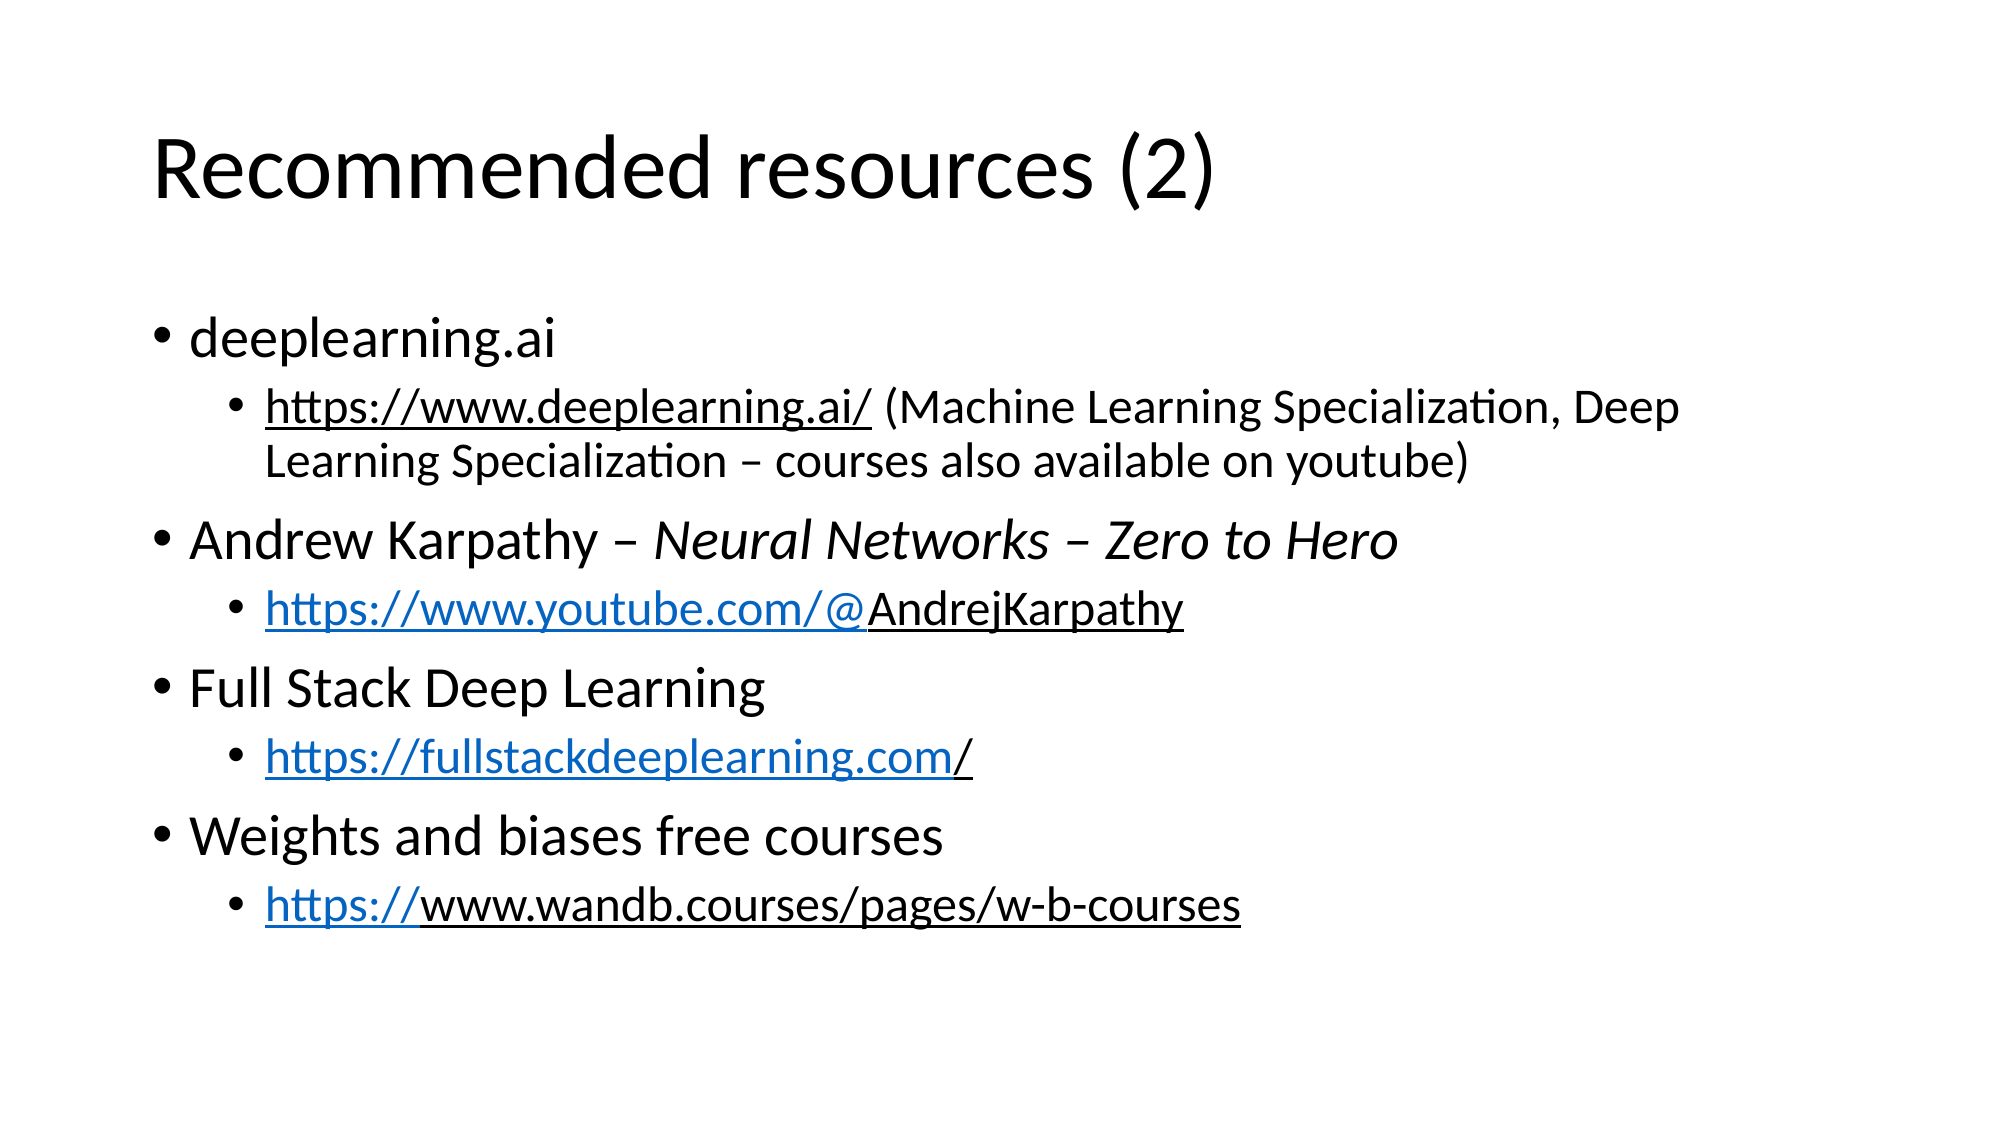

# Recommended resources (2)
deeplearning.ai
https://www.deeplearning.ai/ (Machine Learning Specialization, Deep Learning Specialization – courses also available on youtube)
Andrew Karpathy – Neural Networks – Zero to Hero
https://www.youtube.com/@AndrejKarpathy
Full Stack Deep Learning
https://fullstackdeeplearning.com/
Weights and biases free courses
https://www.wandb.courses/pages/w-b-courses